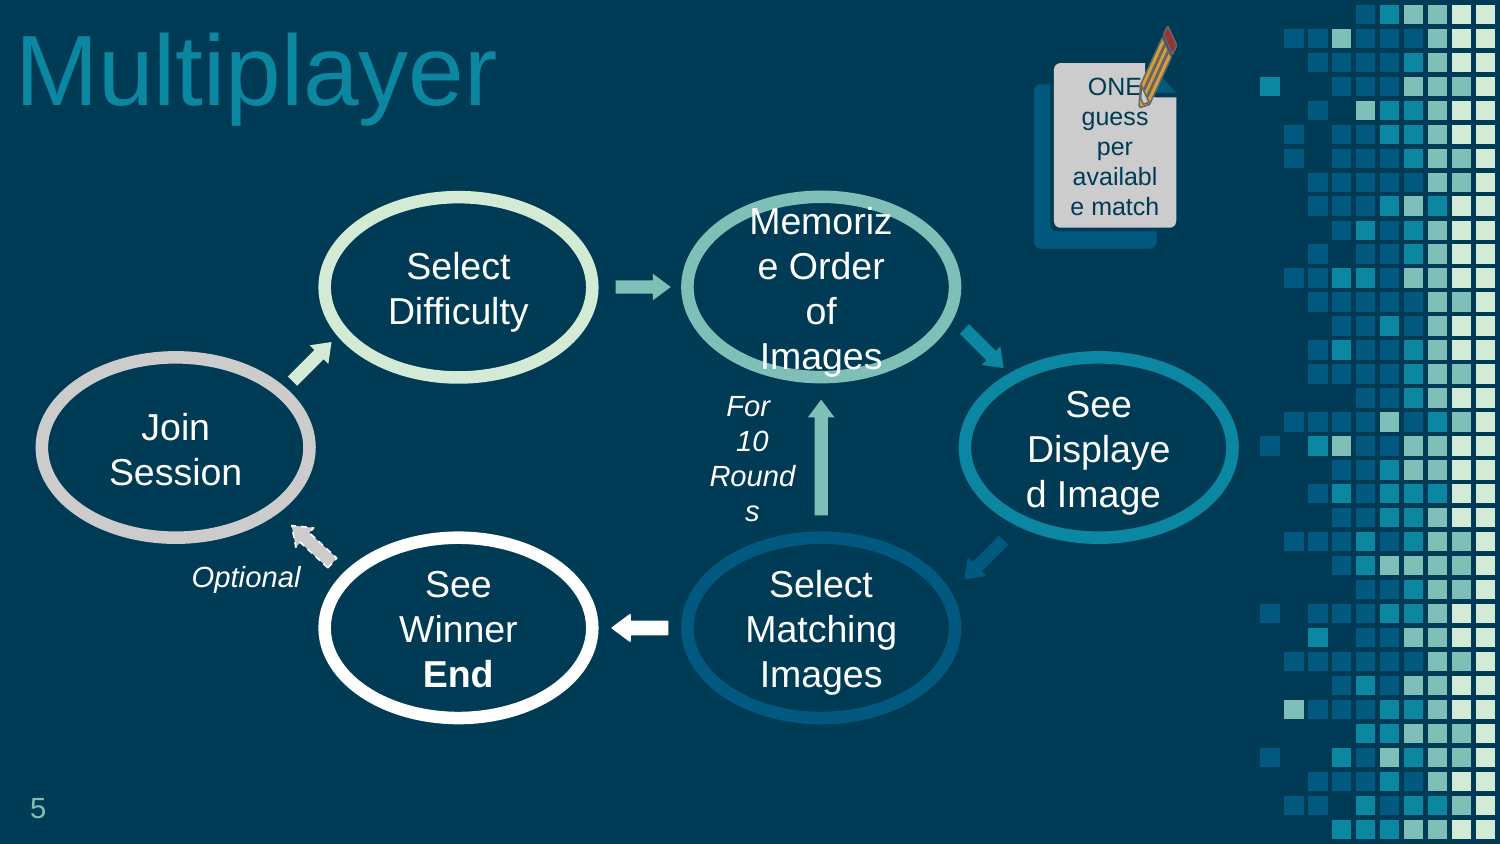

Multiplayer

ONE
guess
per
available match

Memorize Order of Images
Select Difficulty

Join Session
See Displayed Image
For
10 Rounds

Optional

See Winner
End
Select Matching Images

5